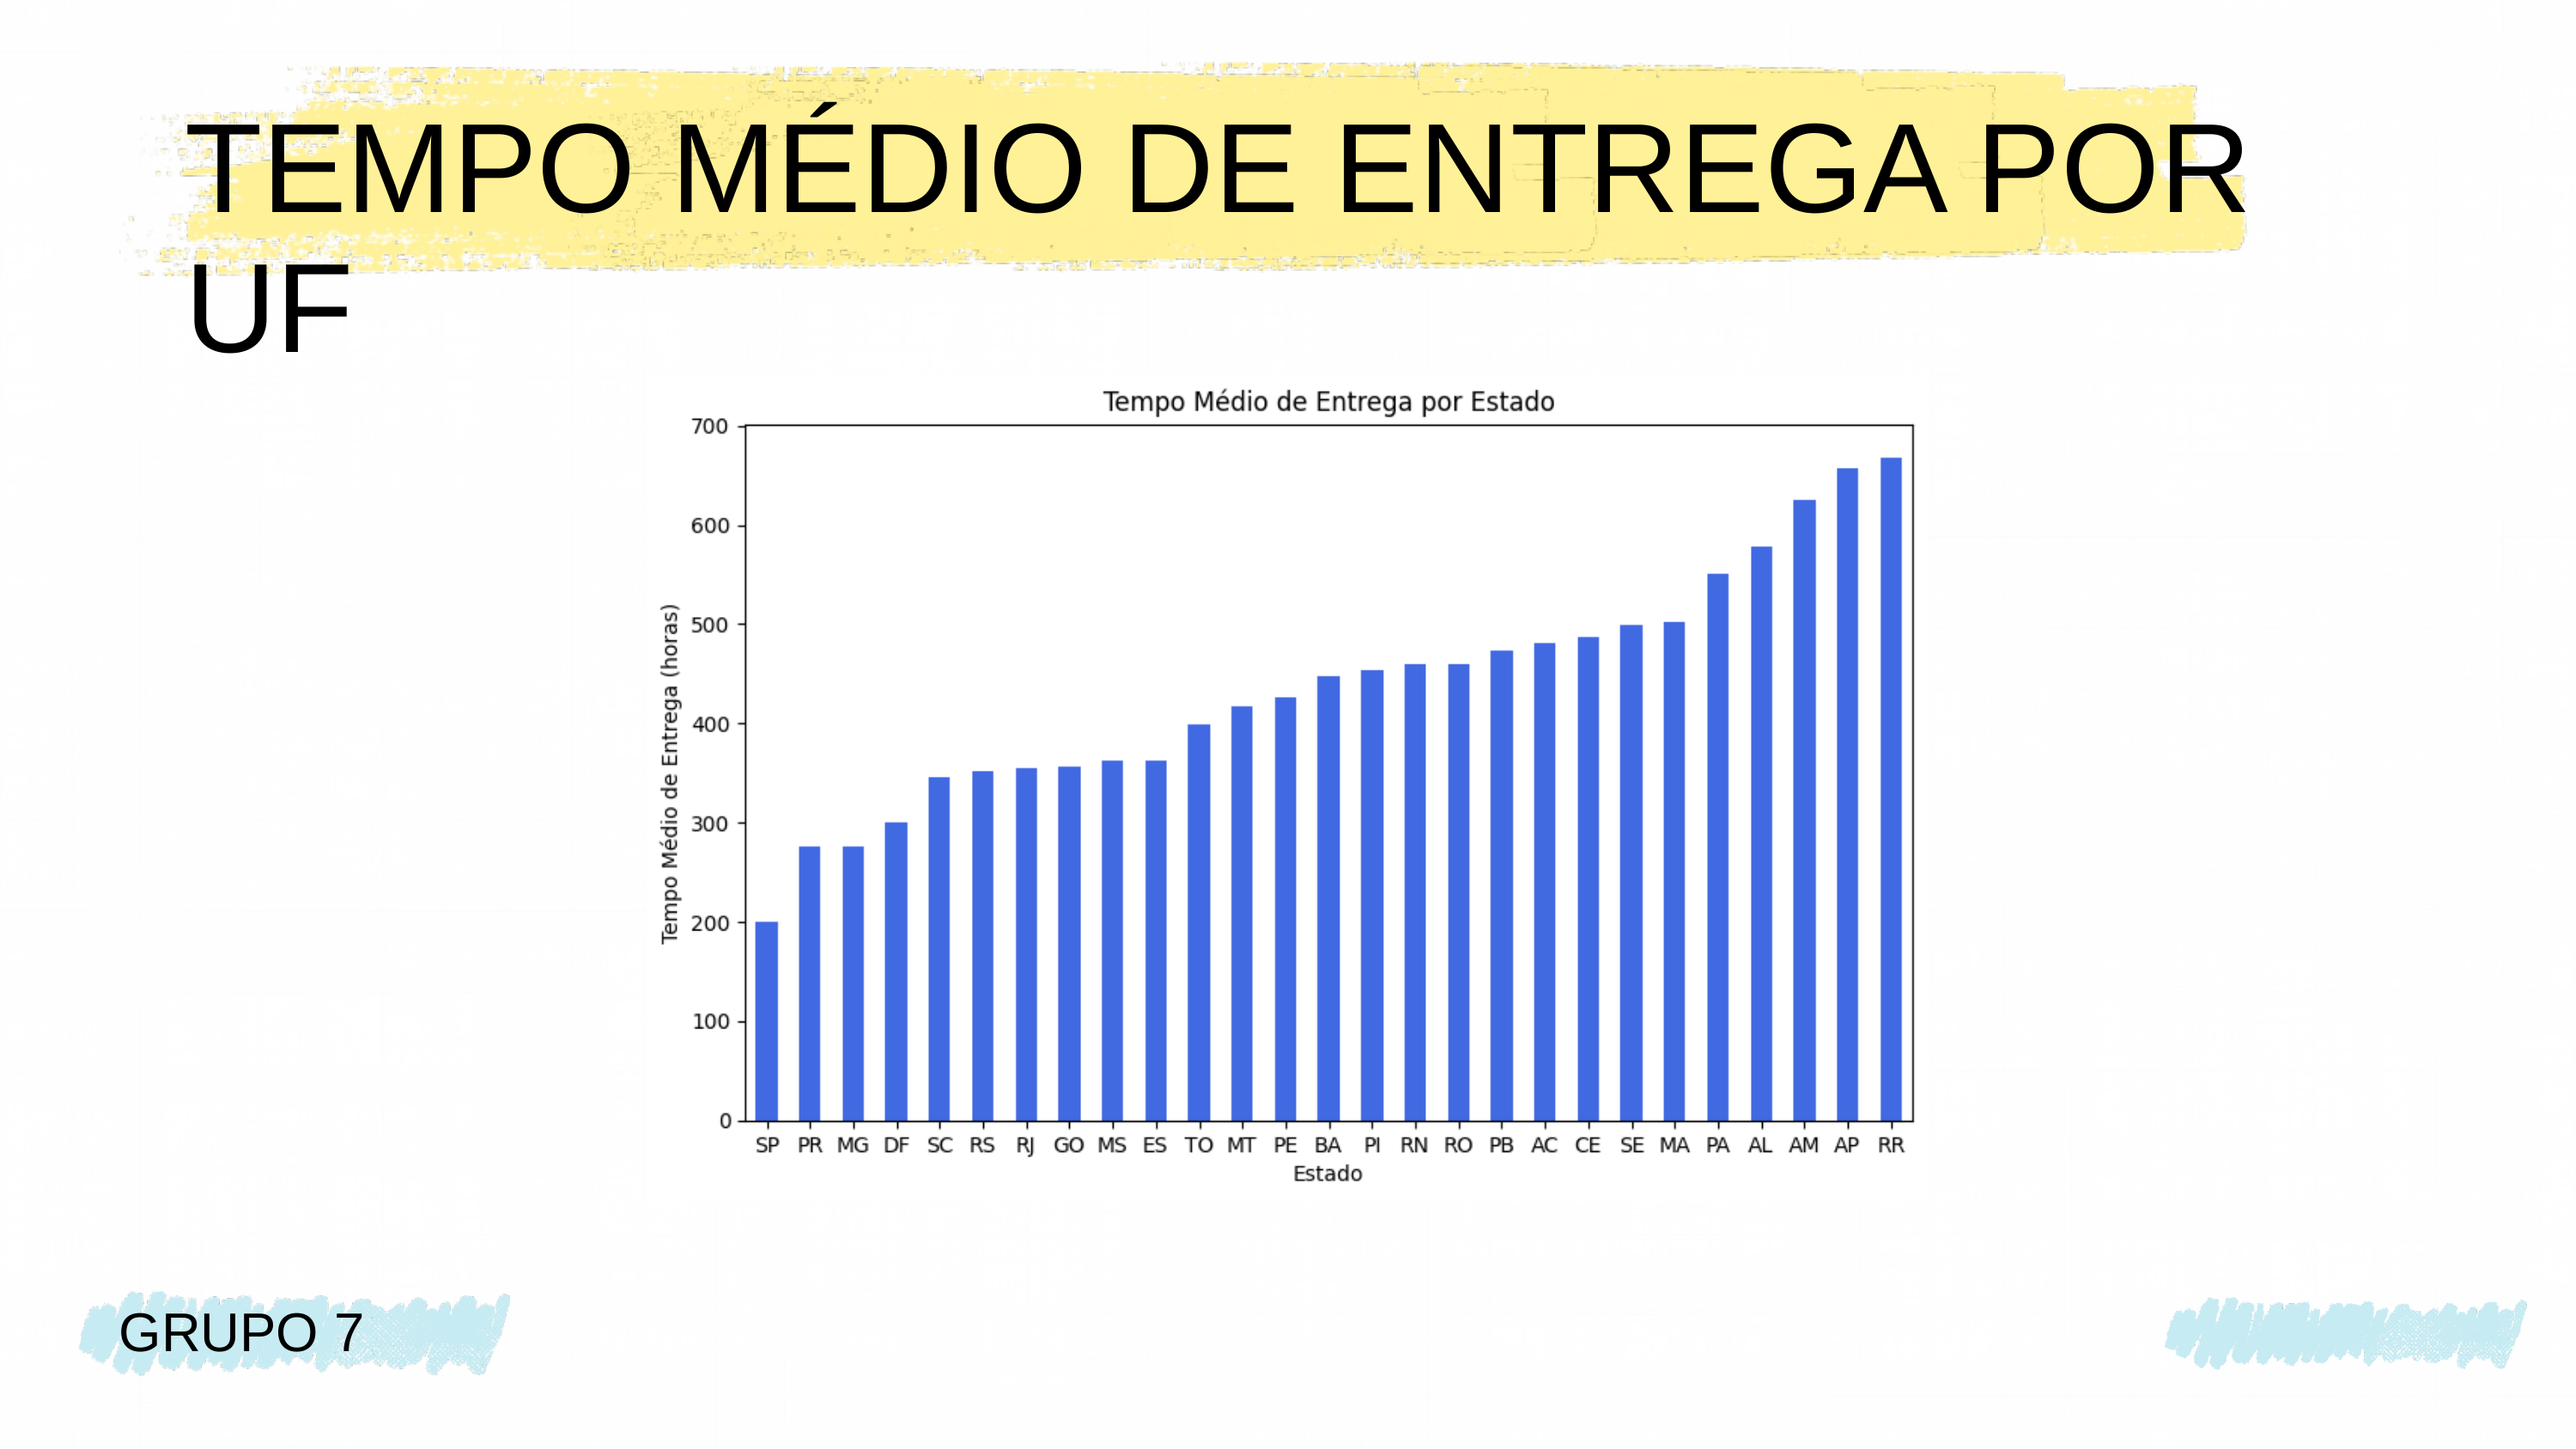

TEMPO MÉDIO DE ENTREGA POR UF

GRUPO 7